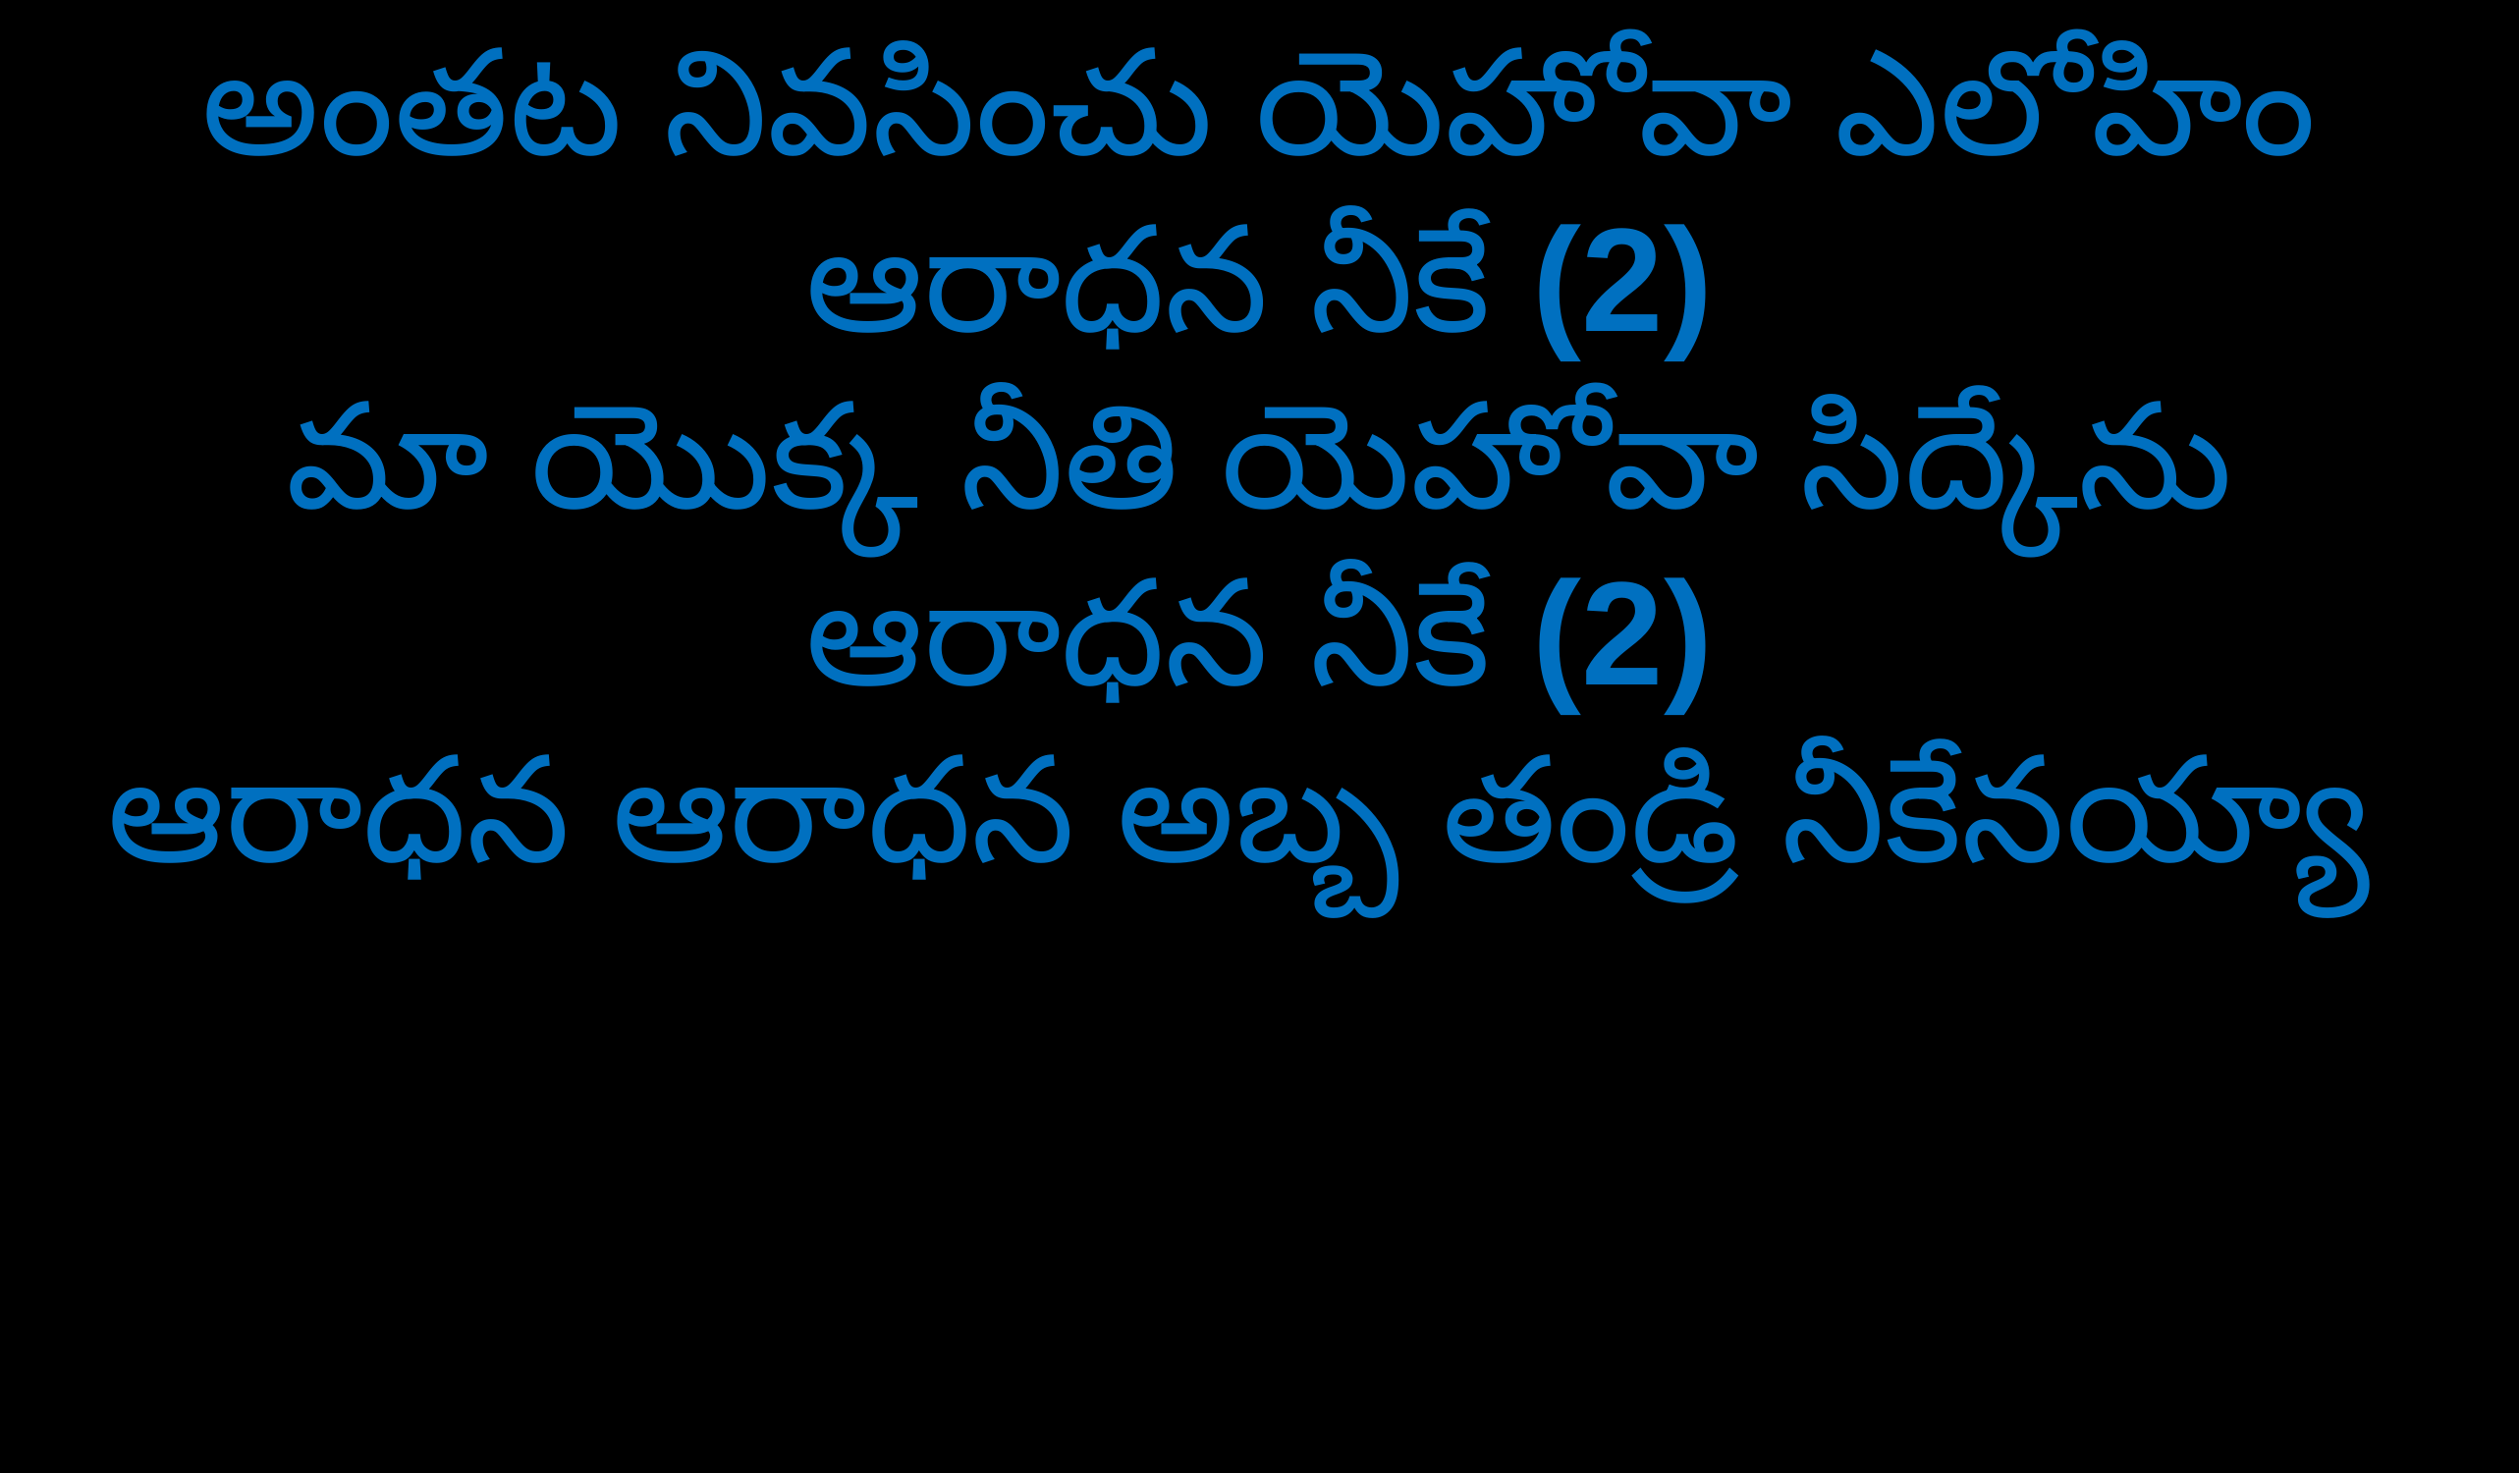

అంతట నివసించు యెహోవా ఎలోహిం
ఆరాధన నీకే (2)
మా యొక్క నీతి యెహోవా సిద్కేను
ఆరాధన నీకే (2)
ఆరాధన ఆరాధన అబ్బ తండ్రి నీకేనయ్యా